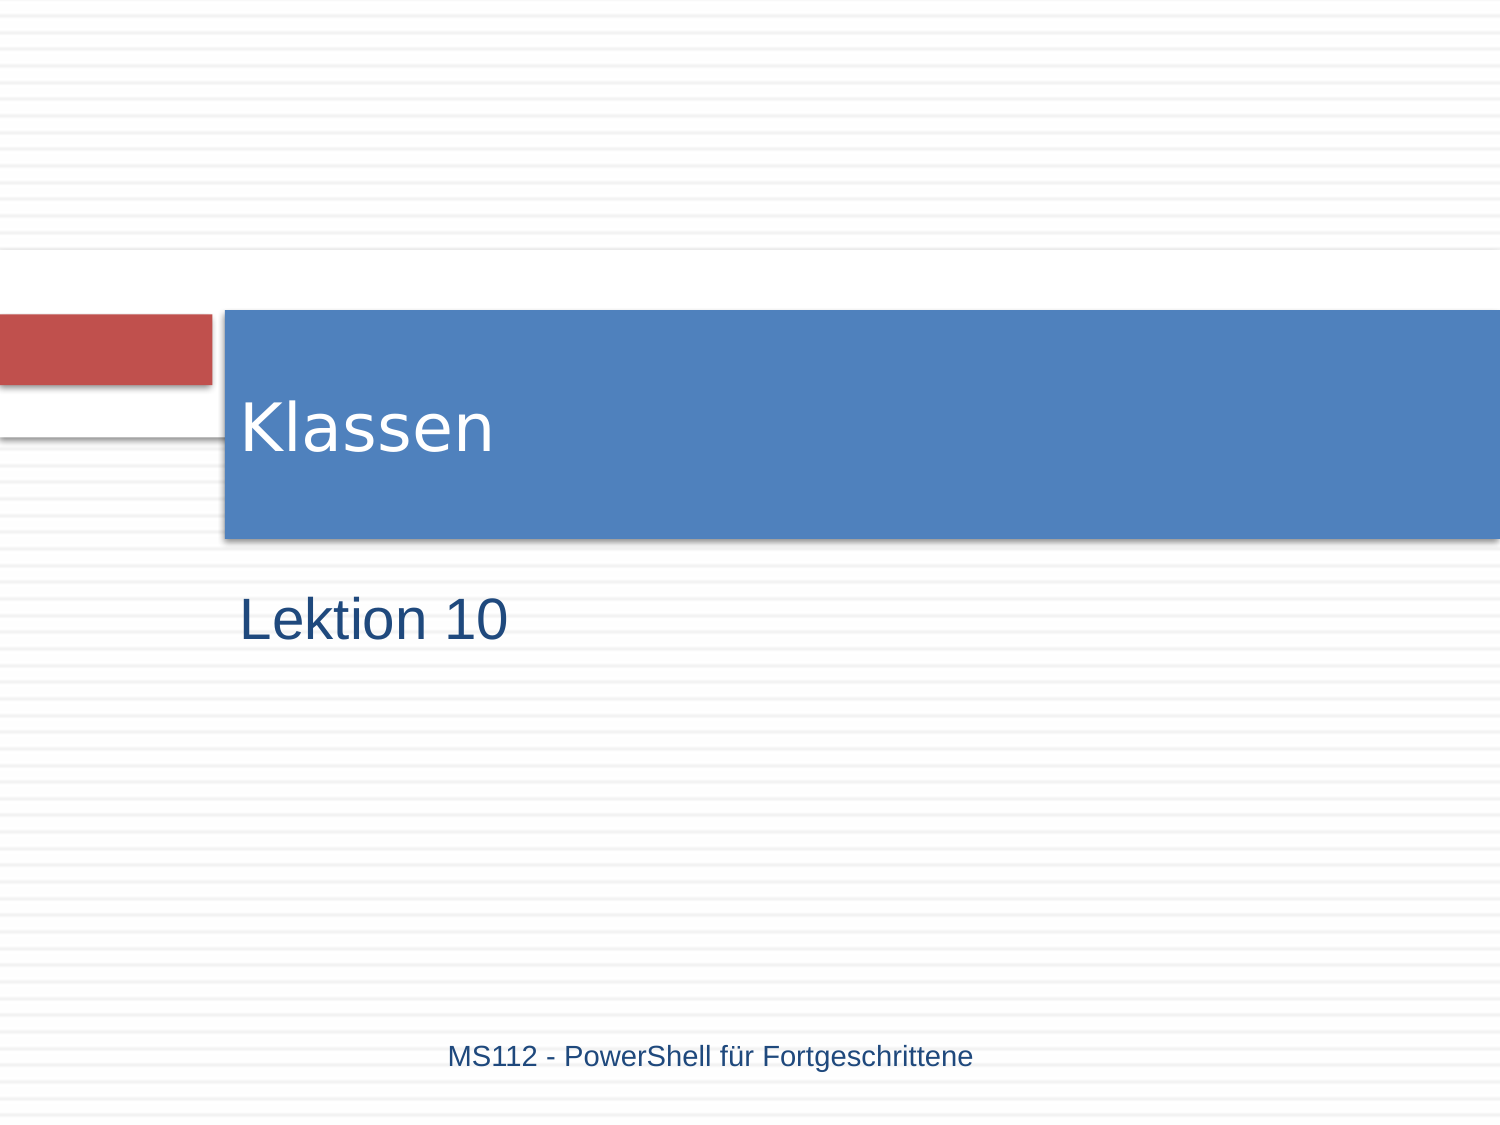

# Klassen
Lektion 10
MS112 - PowerShell für Fortgeschrittene